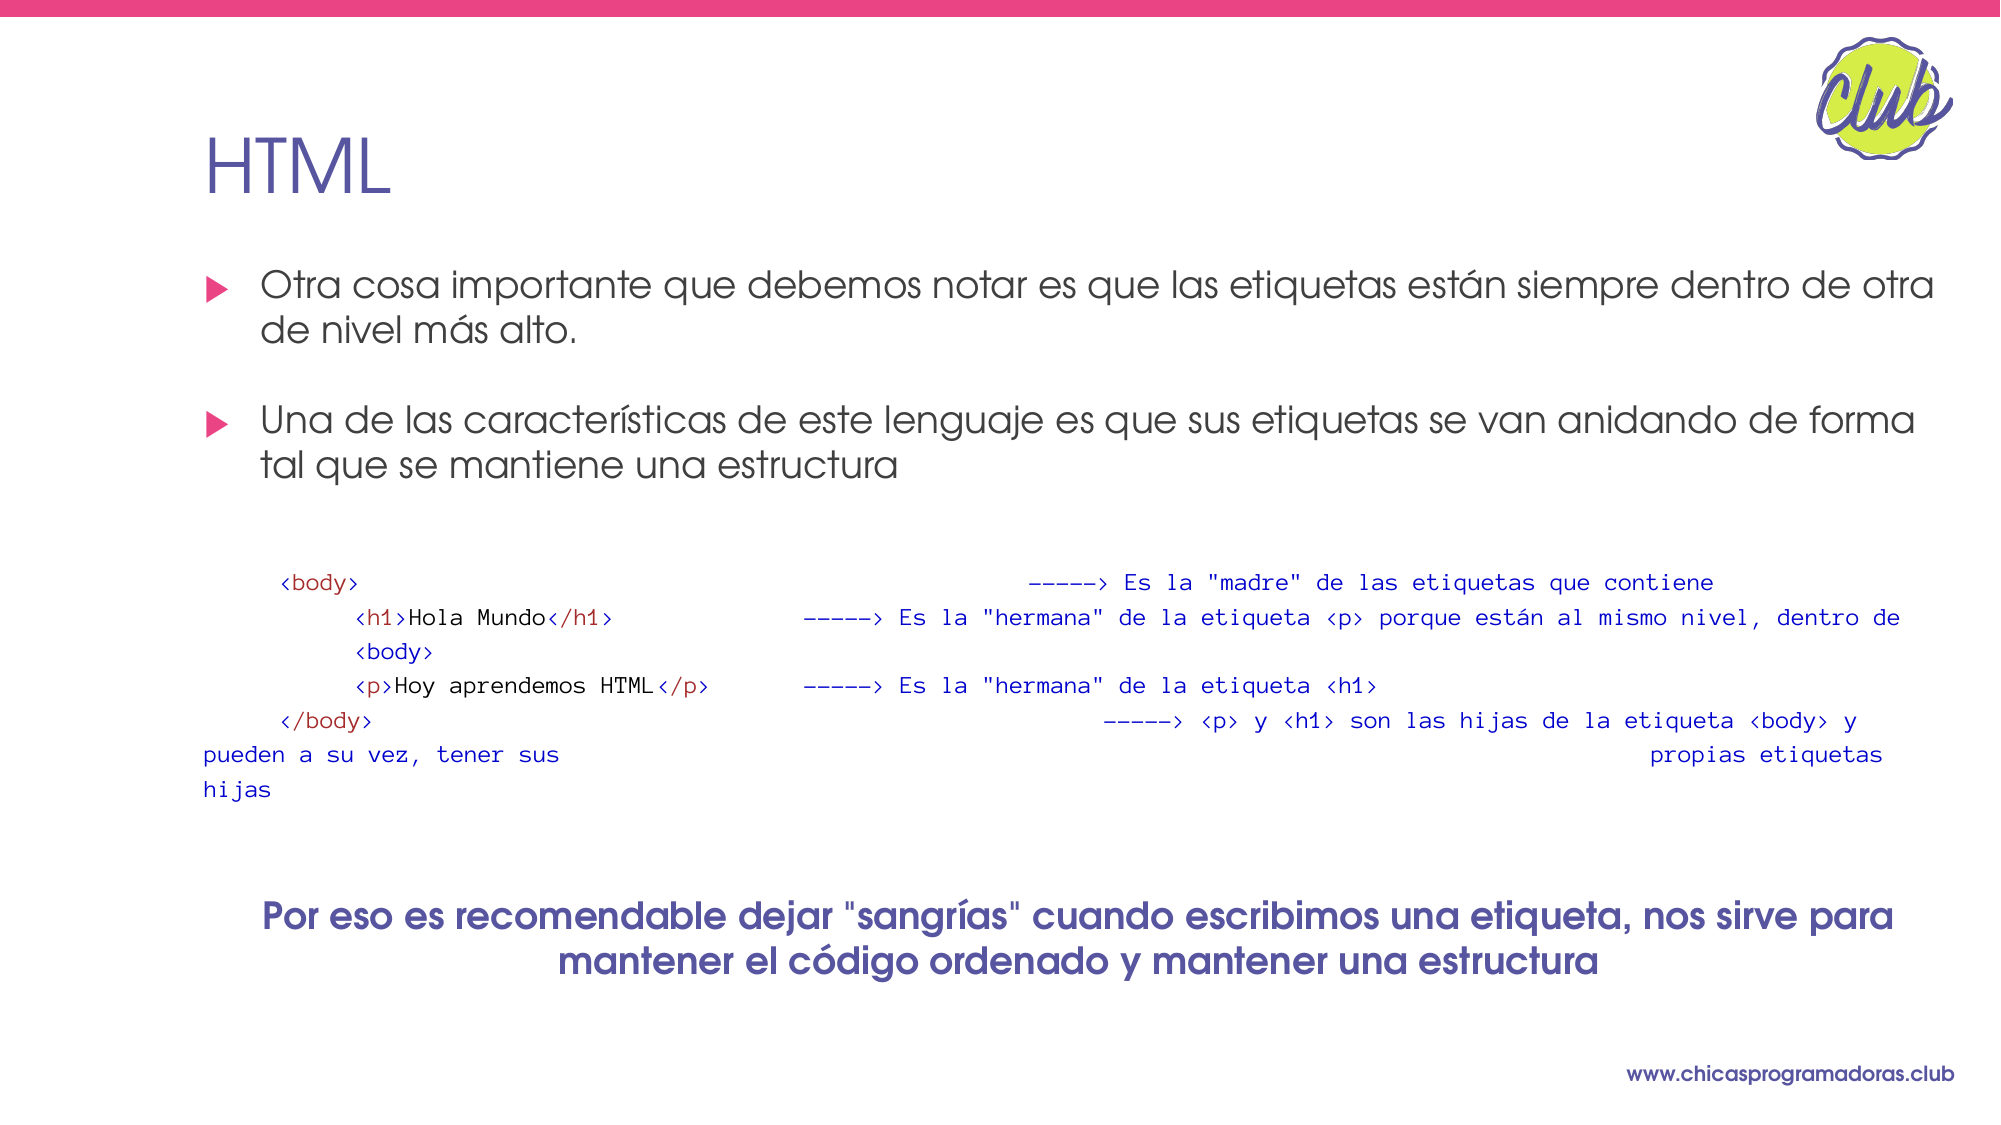

# HTML
Otra cosa importante que debemos notar es que las etiquetas están siempre dentro de otra de nivel más alto.

Una de las características de este lenguaje es que sus etiquetas se van anidando de forma tal que se mantiene una estructura

<body>					-----> Es la "madre" de las etiquetas que contiene
<h1>Hola Mundo</h1>		-----> Es la "hermana" de la etiqueta <p> porque están al mismo nivel, dentro de <body>
<p>Hoy aprendemos HTML</p>	-----> Es la "hermana" de la etiqueta <h1>
</body>					-----> <p> y <h1> son las hijas de la etiqueta <body> y pueden a su vez, tener sus           					                  propias etiquetas hijas

Por eso es recomendable dejar "sangrías" cuando escribimos una etiqueta, nos sirve para mantener el código ordenado y mantener una estructura
www.chicasprogramadoras.club